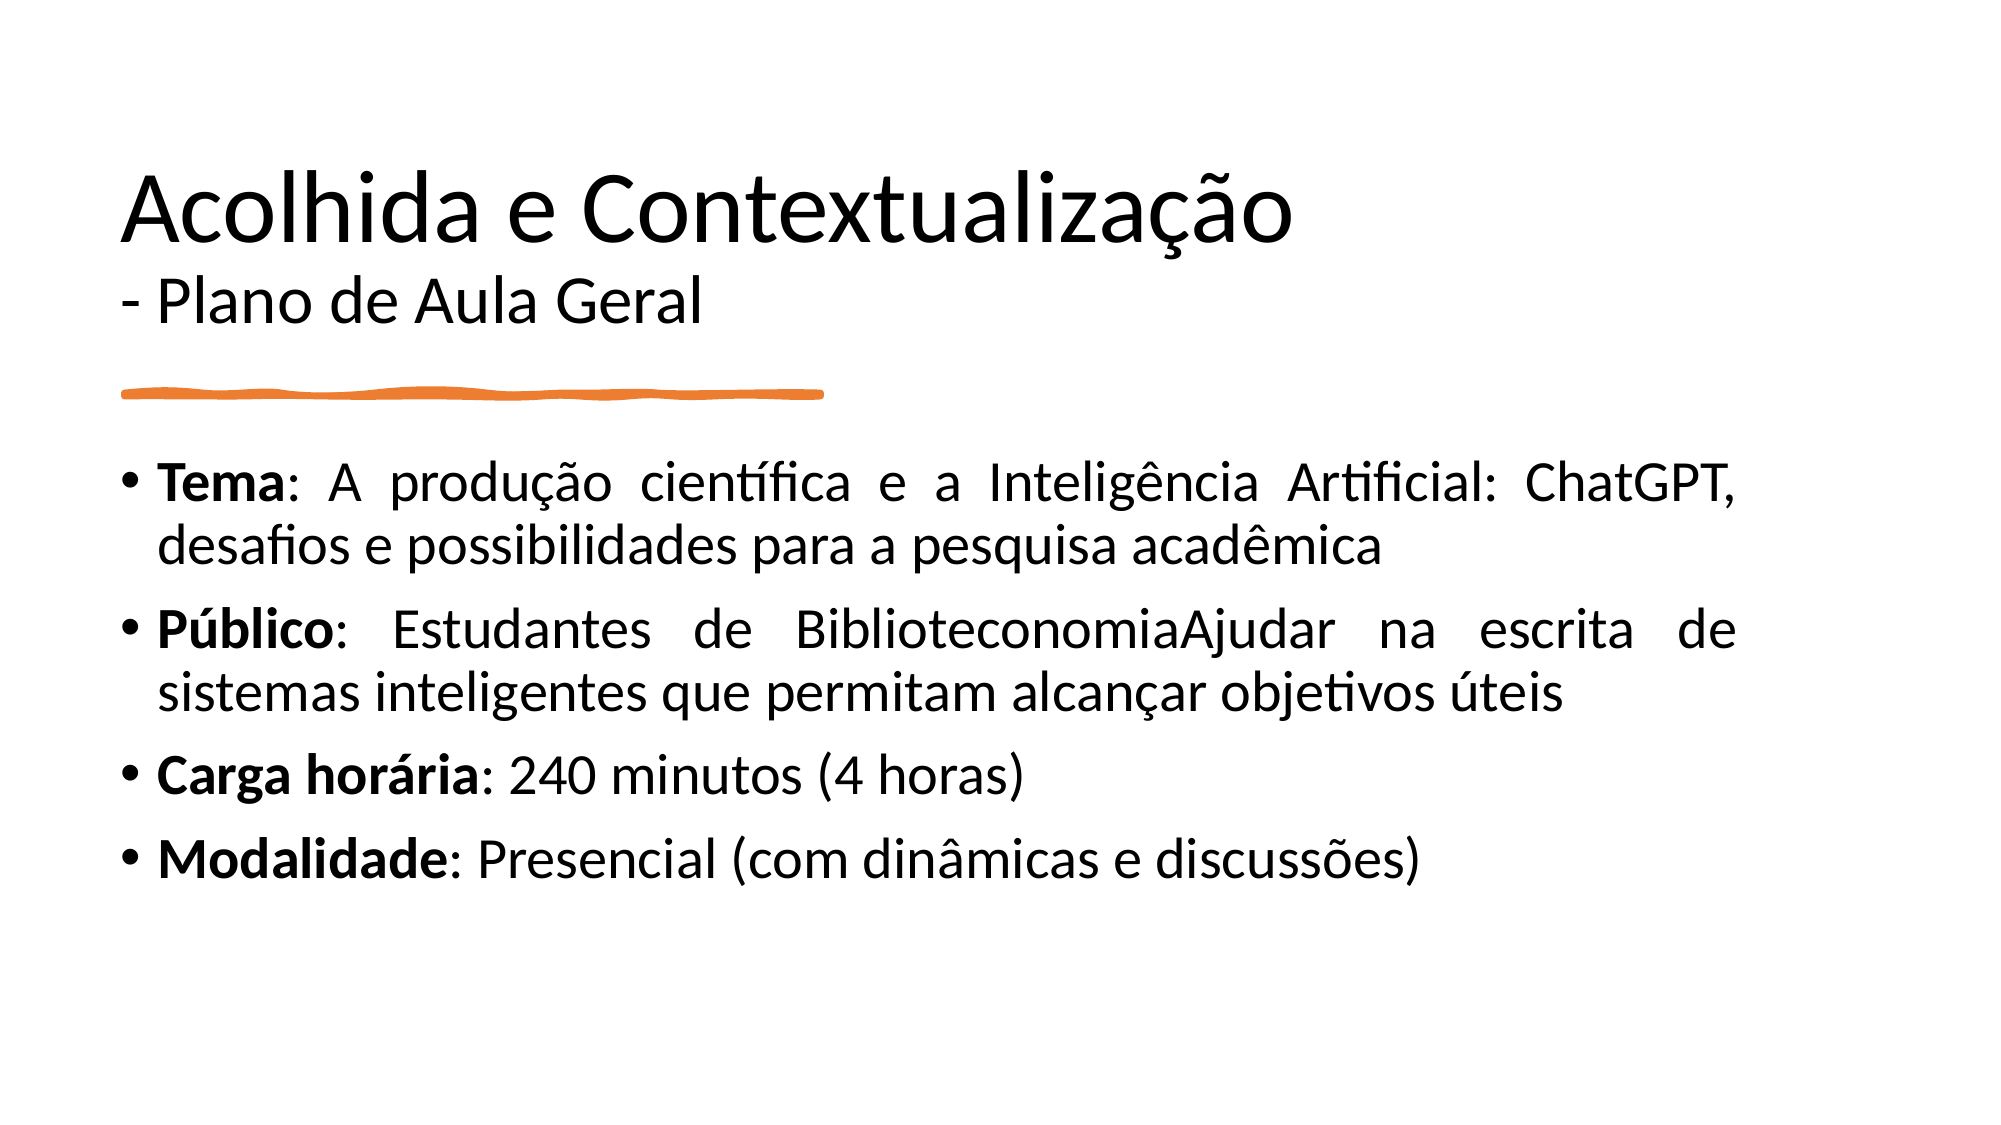

# Acolhida e Contextualização - Plano de Aula Geral

Tema: A produção científica e a Inteligência Artificial: ChatGPT, desafios e possibilidades para a pesquisa acadêmica
Público: Estudantes de BiblioteconomiaAjudar na escrita de sistemas inteligentes que permitam alcançar objetivos úteis
Carga horária: 240 minutos (4 horas)
Modalidade: Presencial (com dinâmicas e discussões)